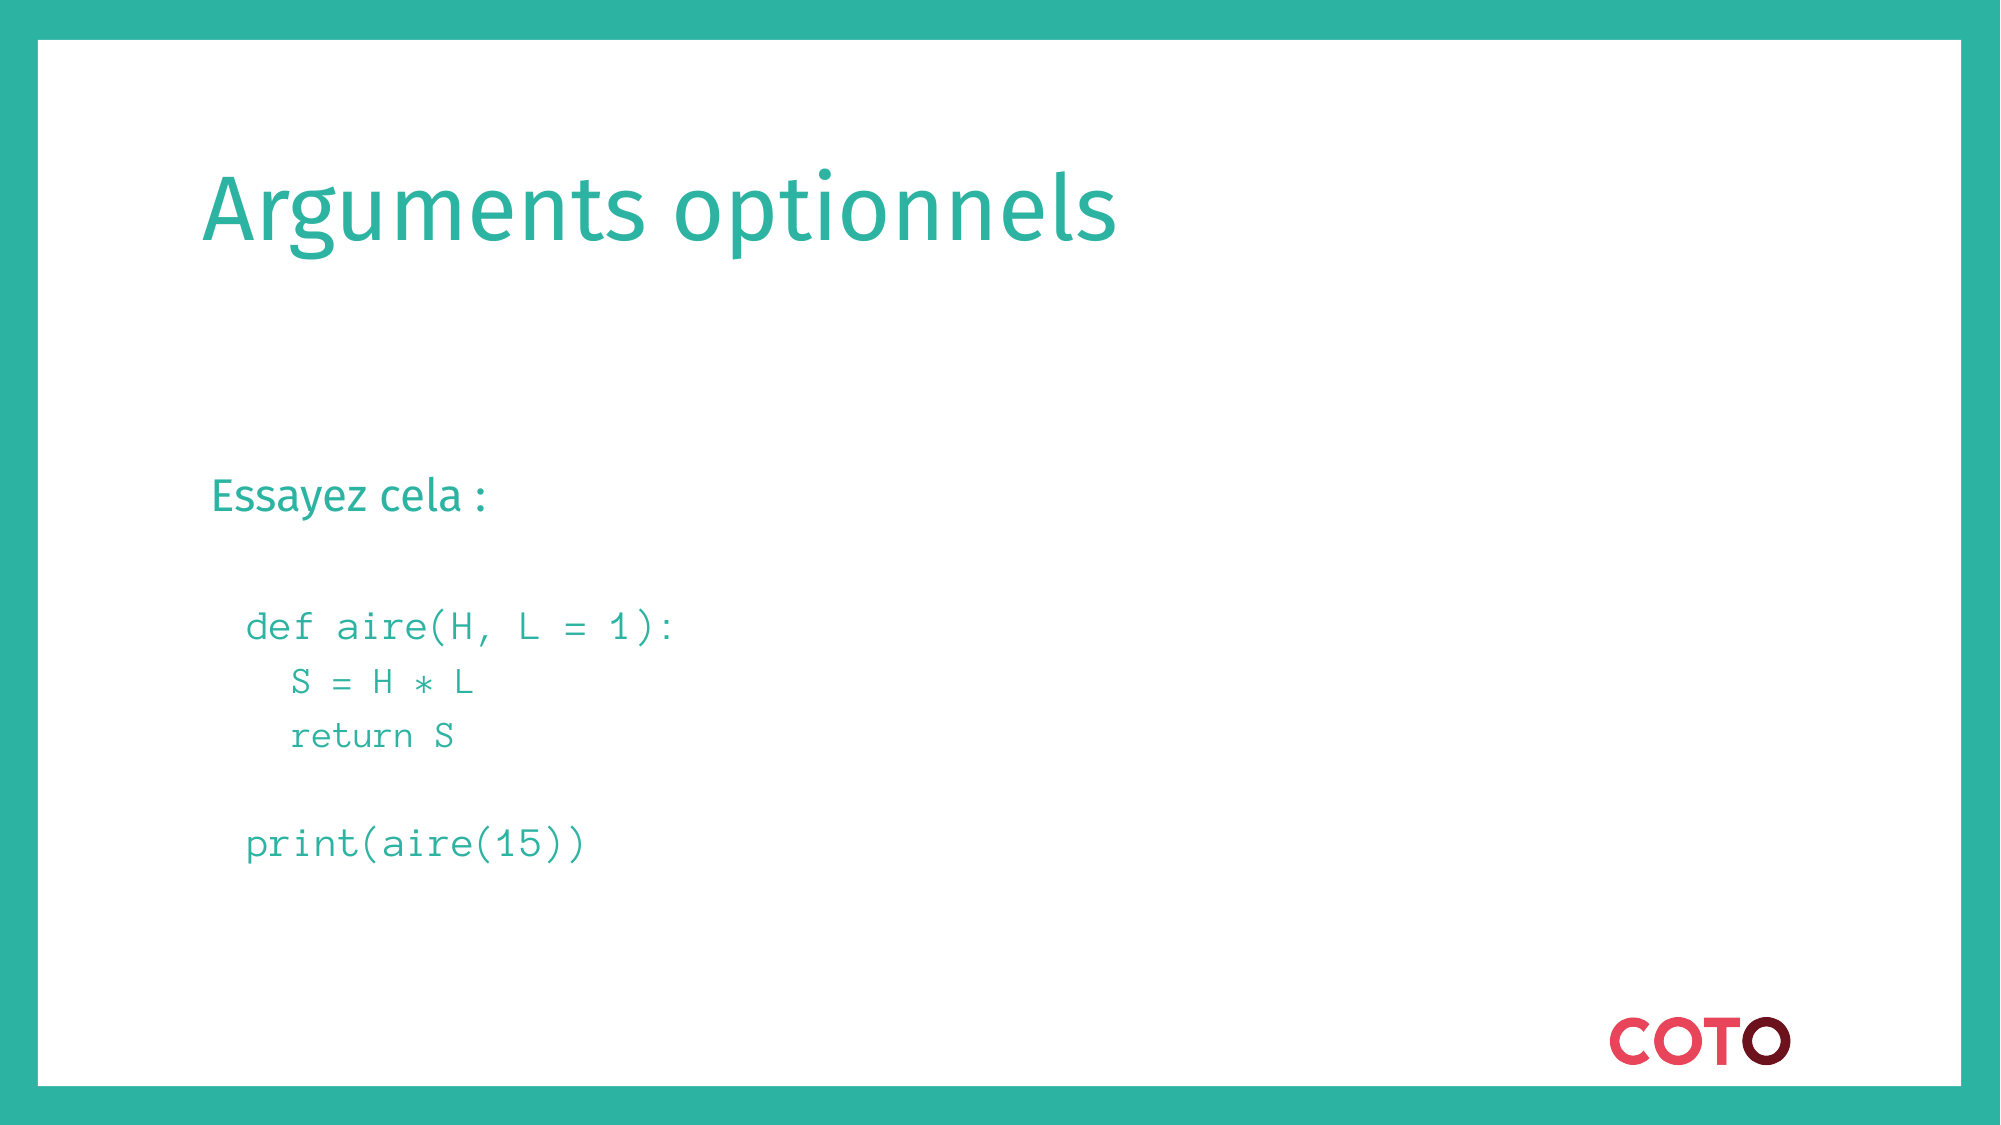

# Arguments optionnels
Essayez cela :

def aire(H, L = 1):
S = H * L
return S

print(aire(15))